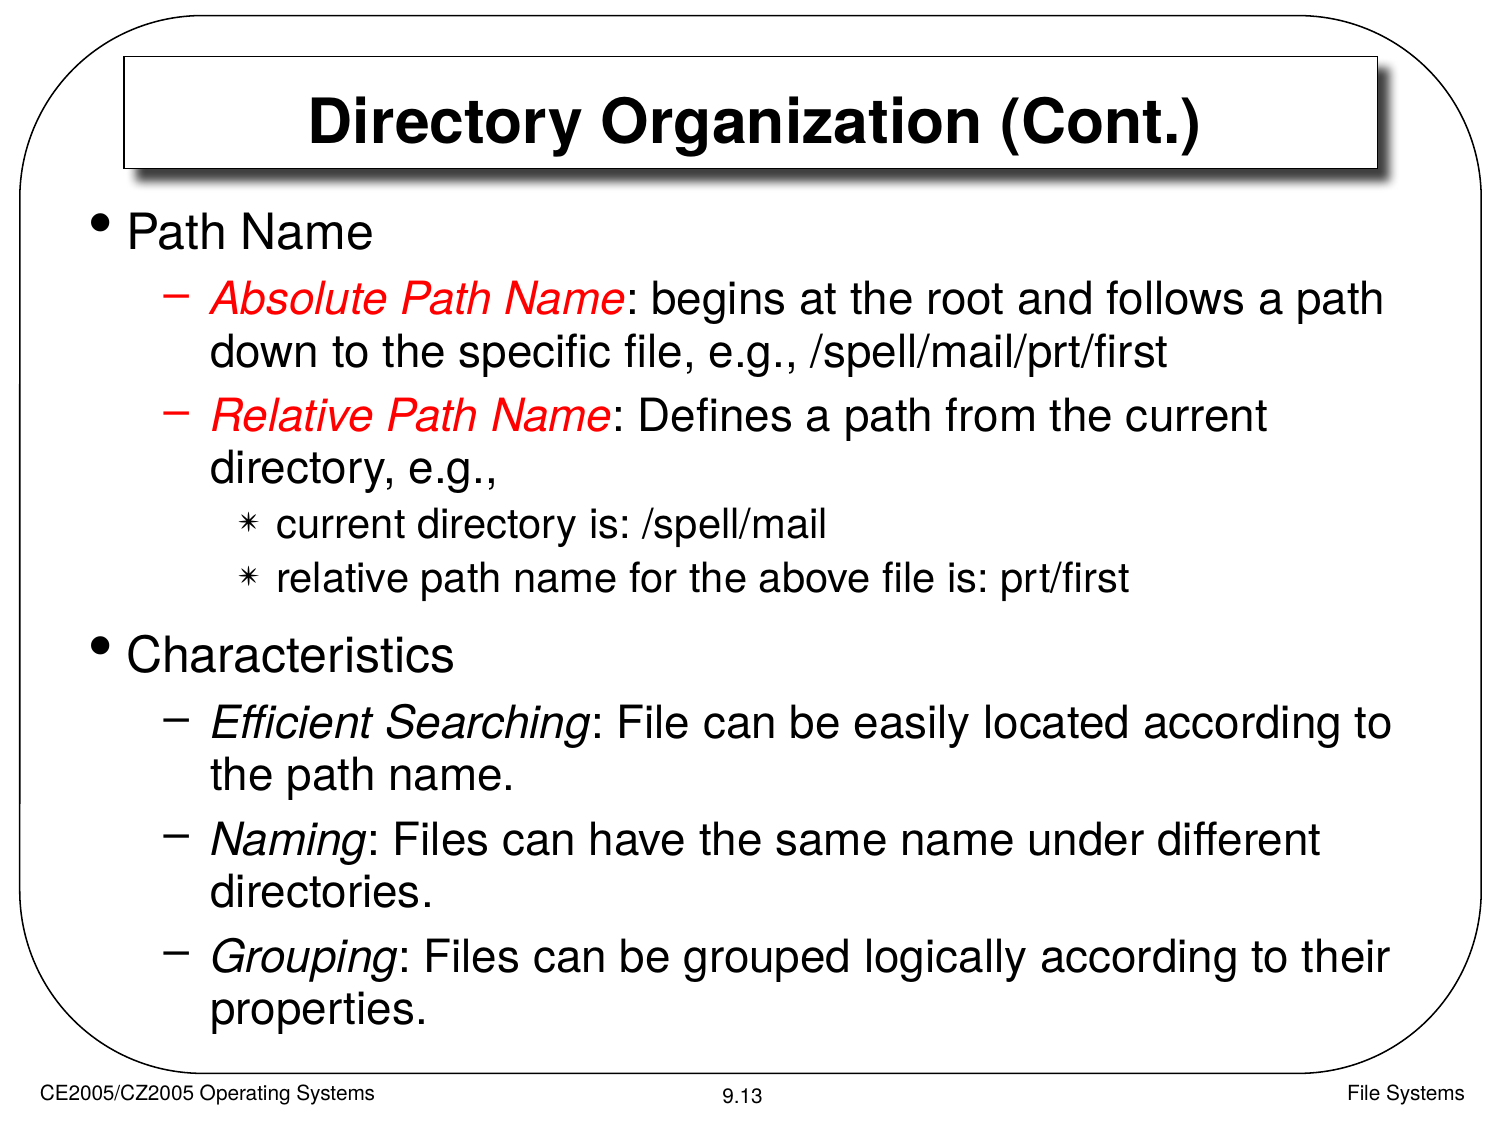

# Directory Organization (Cont.)
Path Name
Absolute Path Name: begins at the root and follows a path down to the specific file, e.g., /spell/mail/prt/first
Relative Path Name: Defines a path from the current directory, e.g.,
current directory is: /spell/mail
relative path name for the above file is: prt/first
Characteristics
Efficient Searching: File can be easily located according to the path name.
Naming: Files can have the same name under different directories.
Grouping: Files can be grouped logically according to their properties.